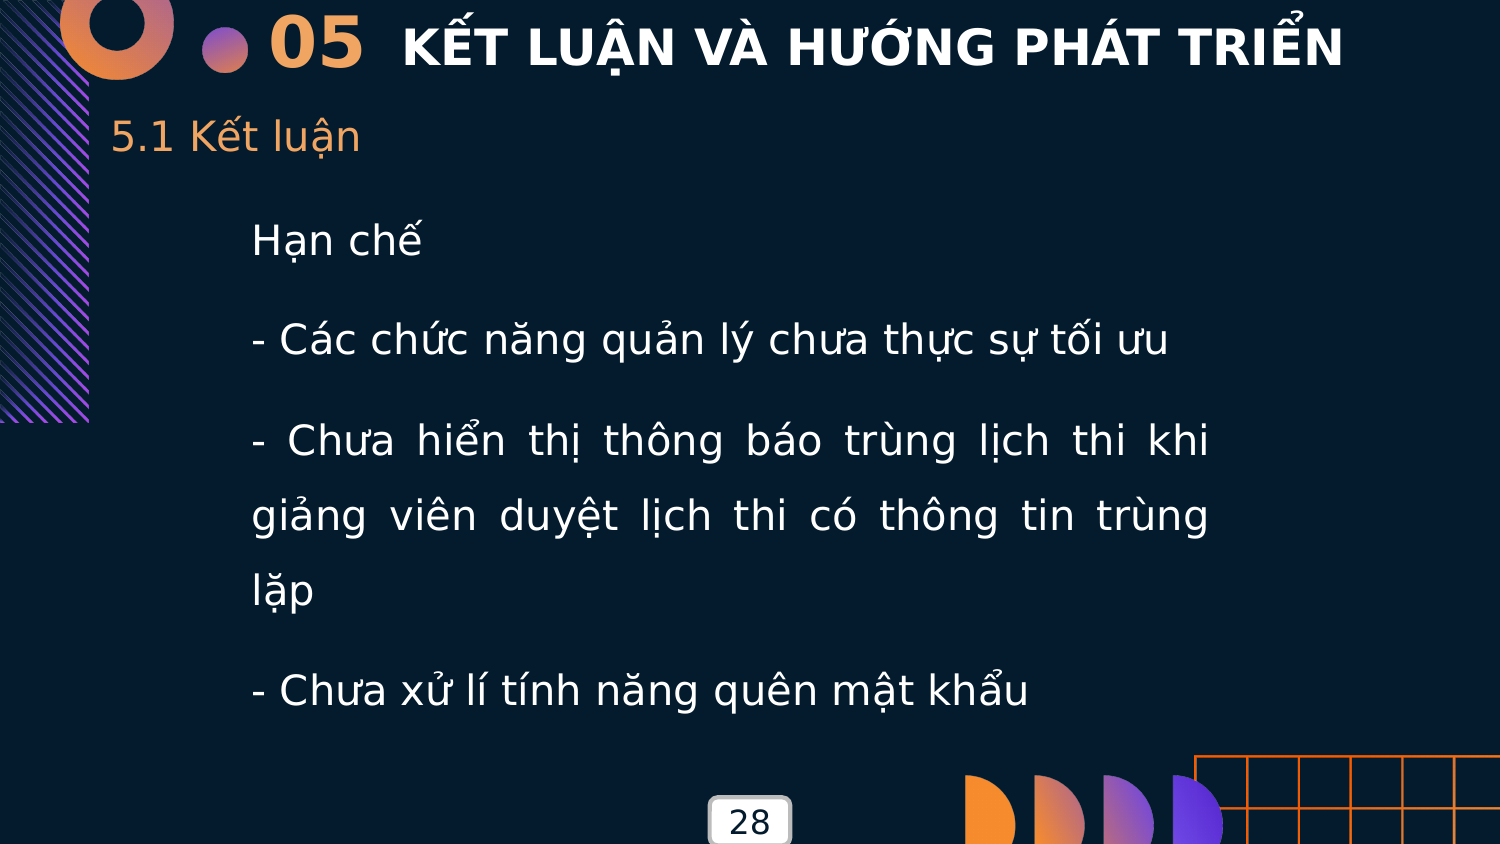

05
KẾT LUẬN VÀ HƯỚNG PHÁT TRIỂN
5.1 Kết luận
Hạn chế
- Các chức năng quản lý chưa thực sự tối ưu
- Chưa hiển thị thông báo trùng lịch thi khi giảng viên duyệt lịch thi có thông tin trùng lặp
- Chưa xử lí tính năng quên mật khẩu

28